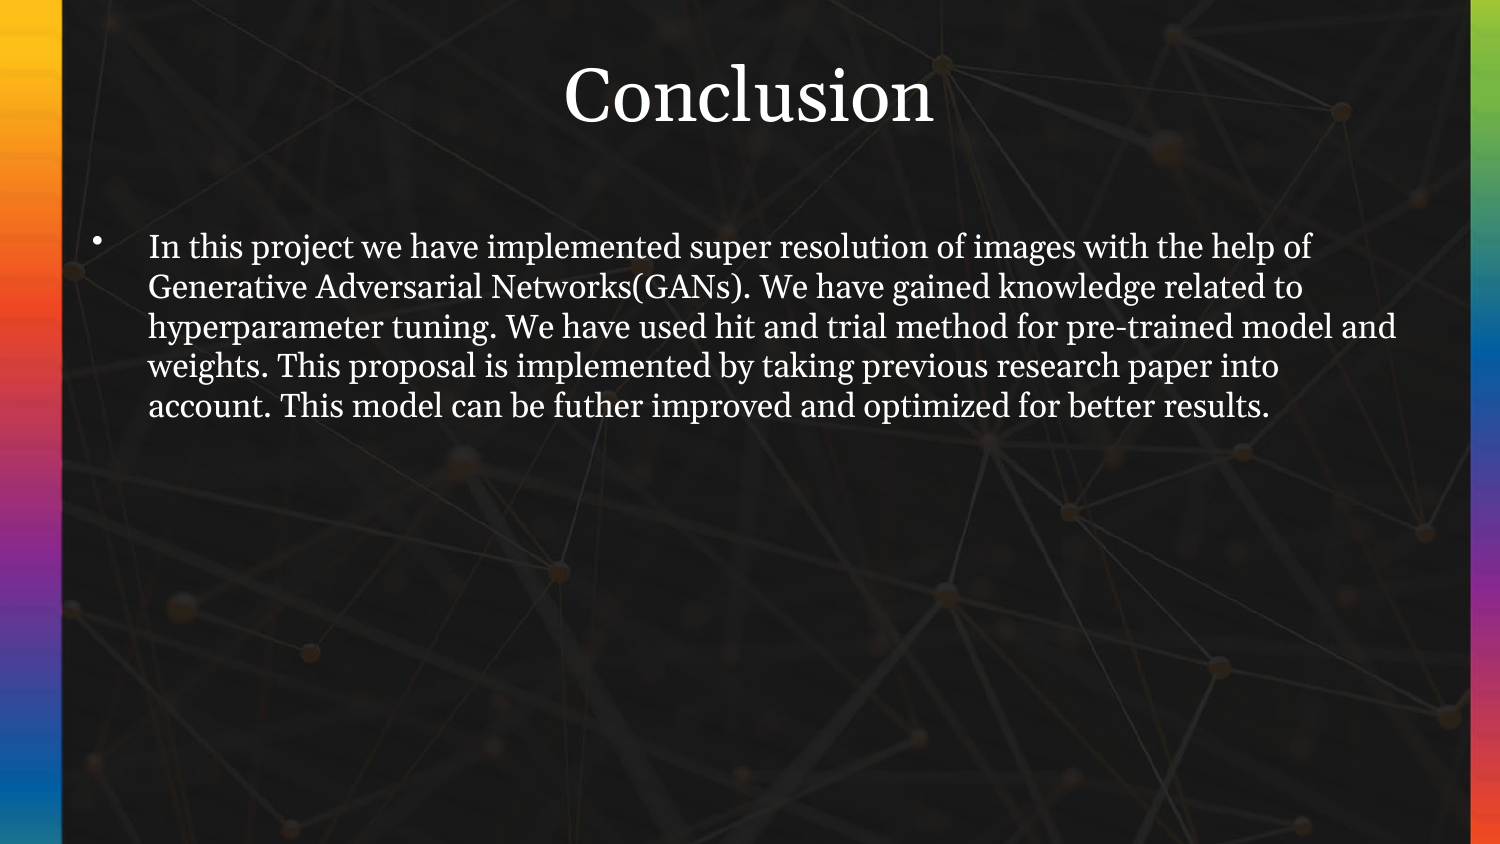

# Conclusion
In this project we have implemented super resolution of images with the help of Generative Adversarial Networks(GANs). We have gained knowledge related to hyperparameter tuning. We have used hit and trial method for pre-trained model and weights. This proposal is implemented by taking previous research paper into account. This model can be futher improved and optimized for better results.
22